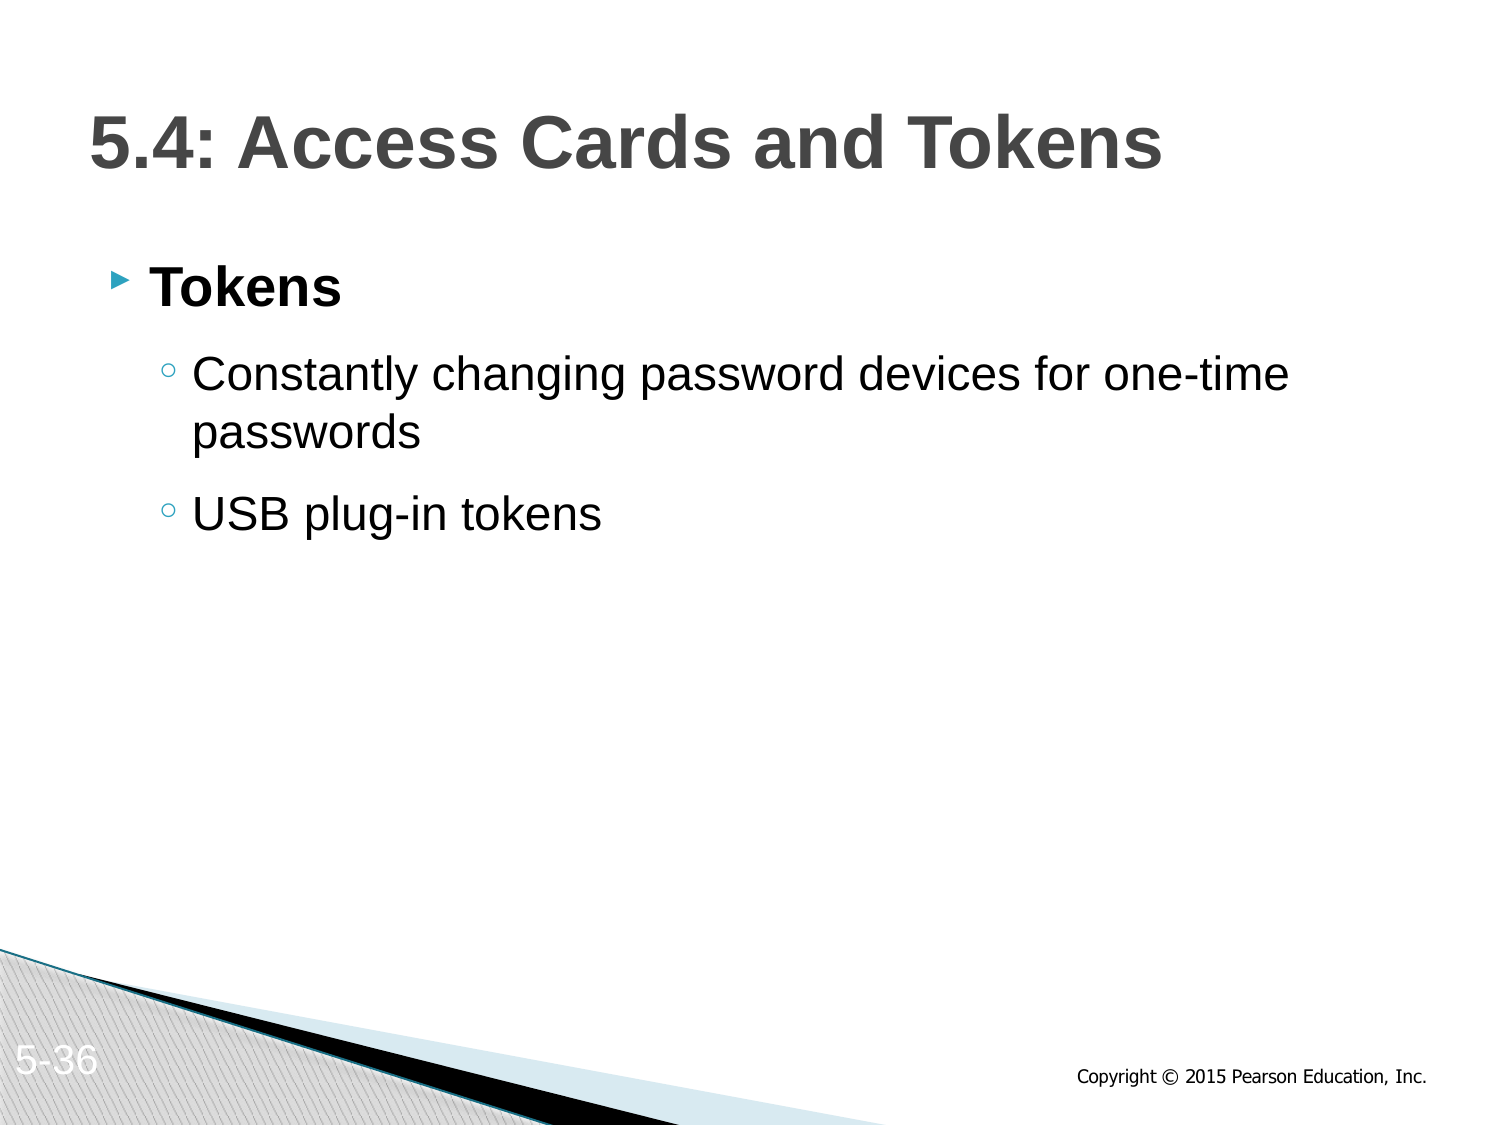

# 5.4: Access Cards and Tokens
Tokens
Constantly changing password devices for one-time passwords
USB plug-in tokens

5-36